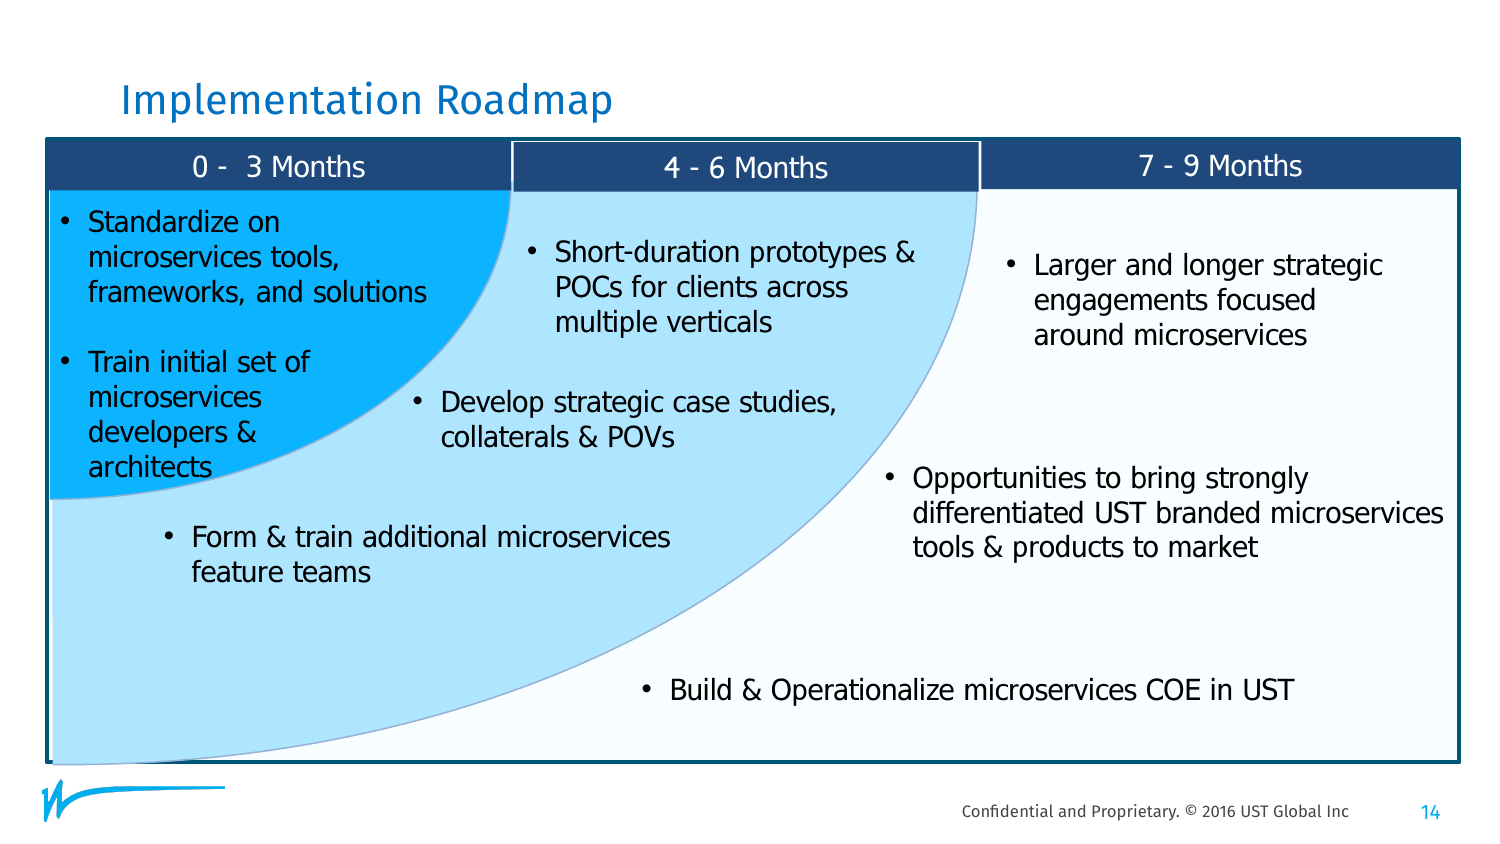

# Implementation Roadmap

7 - 9 Months
0 -  3 Months
4 - 6 Months

Standardize on microservices tools, frameworks, and solutions

Train initial set of microservices
developers &
architects
Short-duration prototypes & POCs for clients across multiple verticals
Larger and longer strategic engagements focused around microservices
Develop strategic case studies, collaterals & POVs
Opportunities to bring strongly differentiated UST branded microservices tools & products to market
Form & train additional microservices feature teams
Build & Operationalize microservices COE in UST